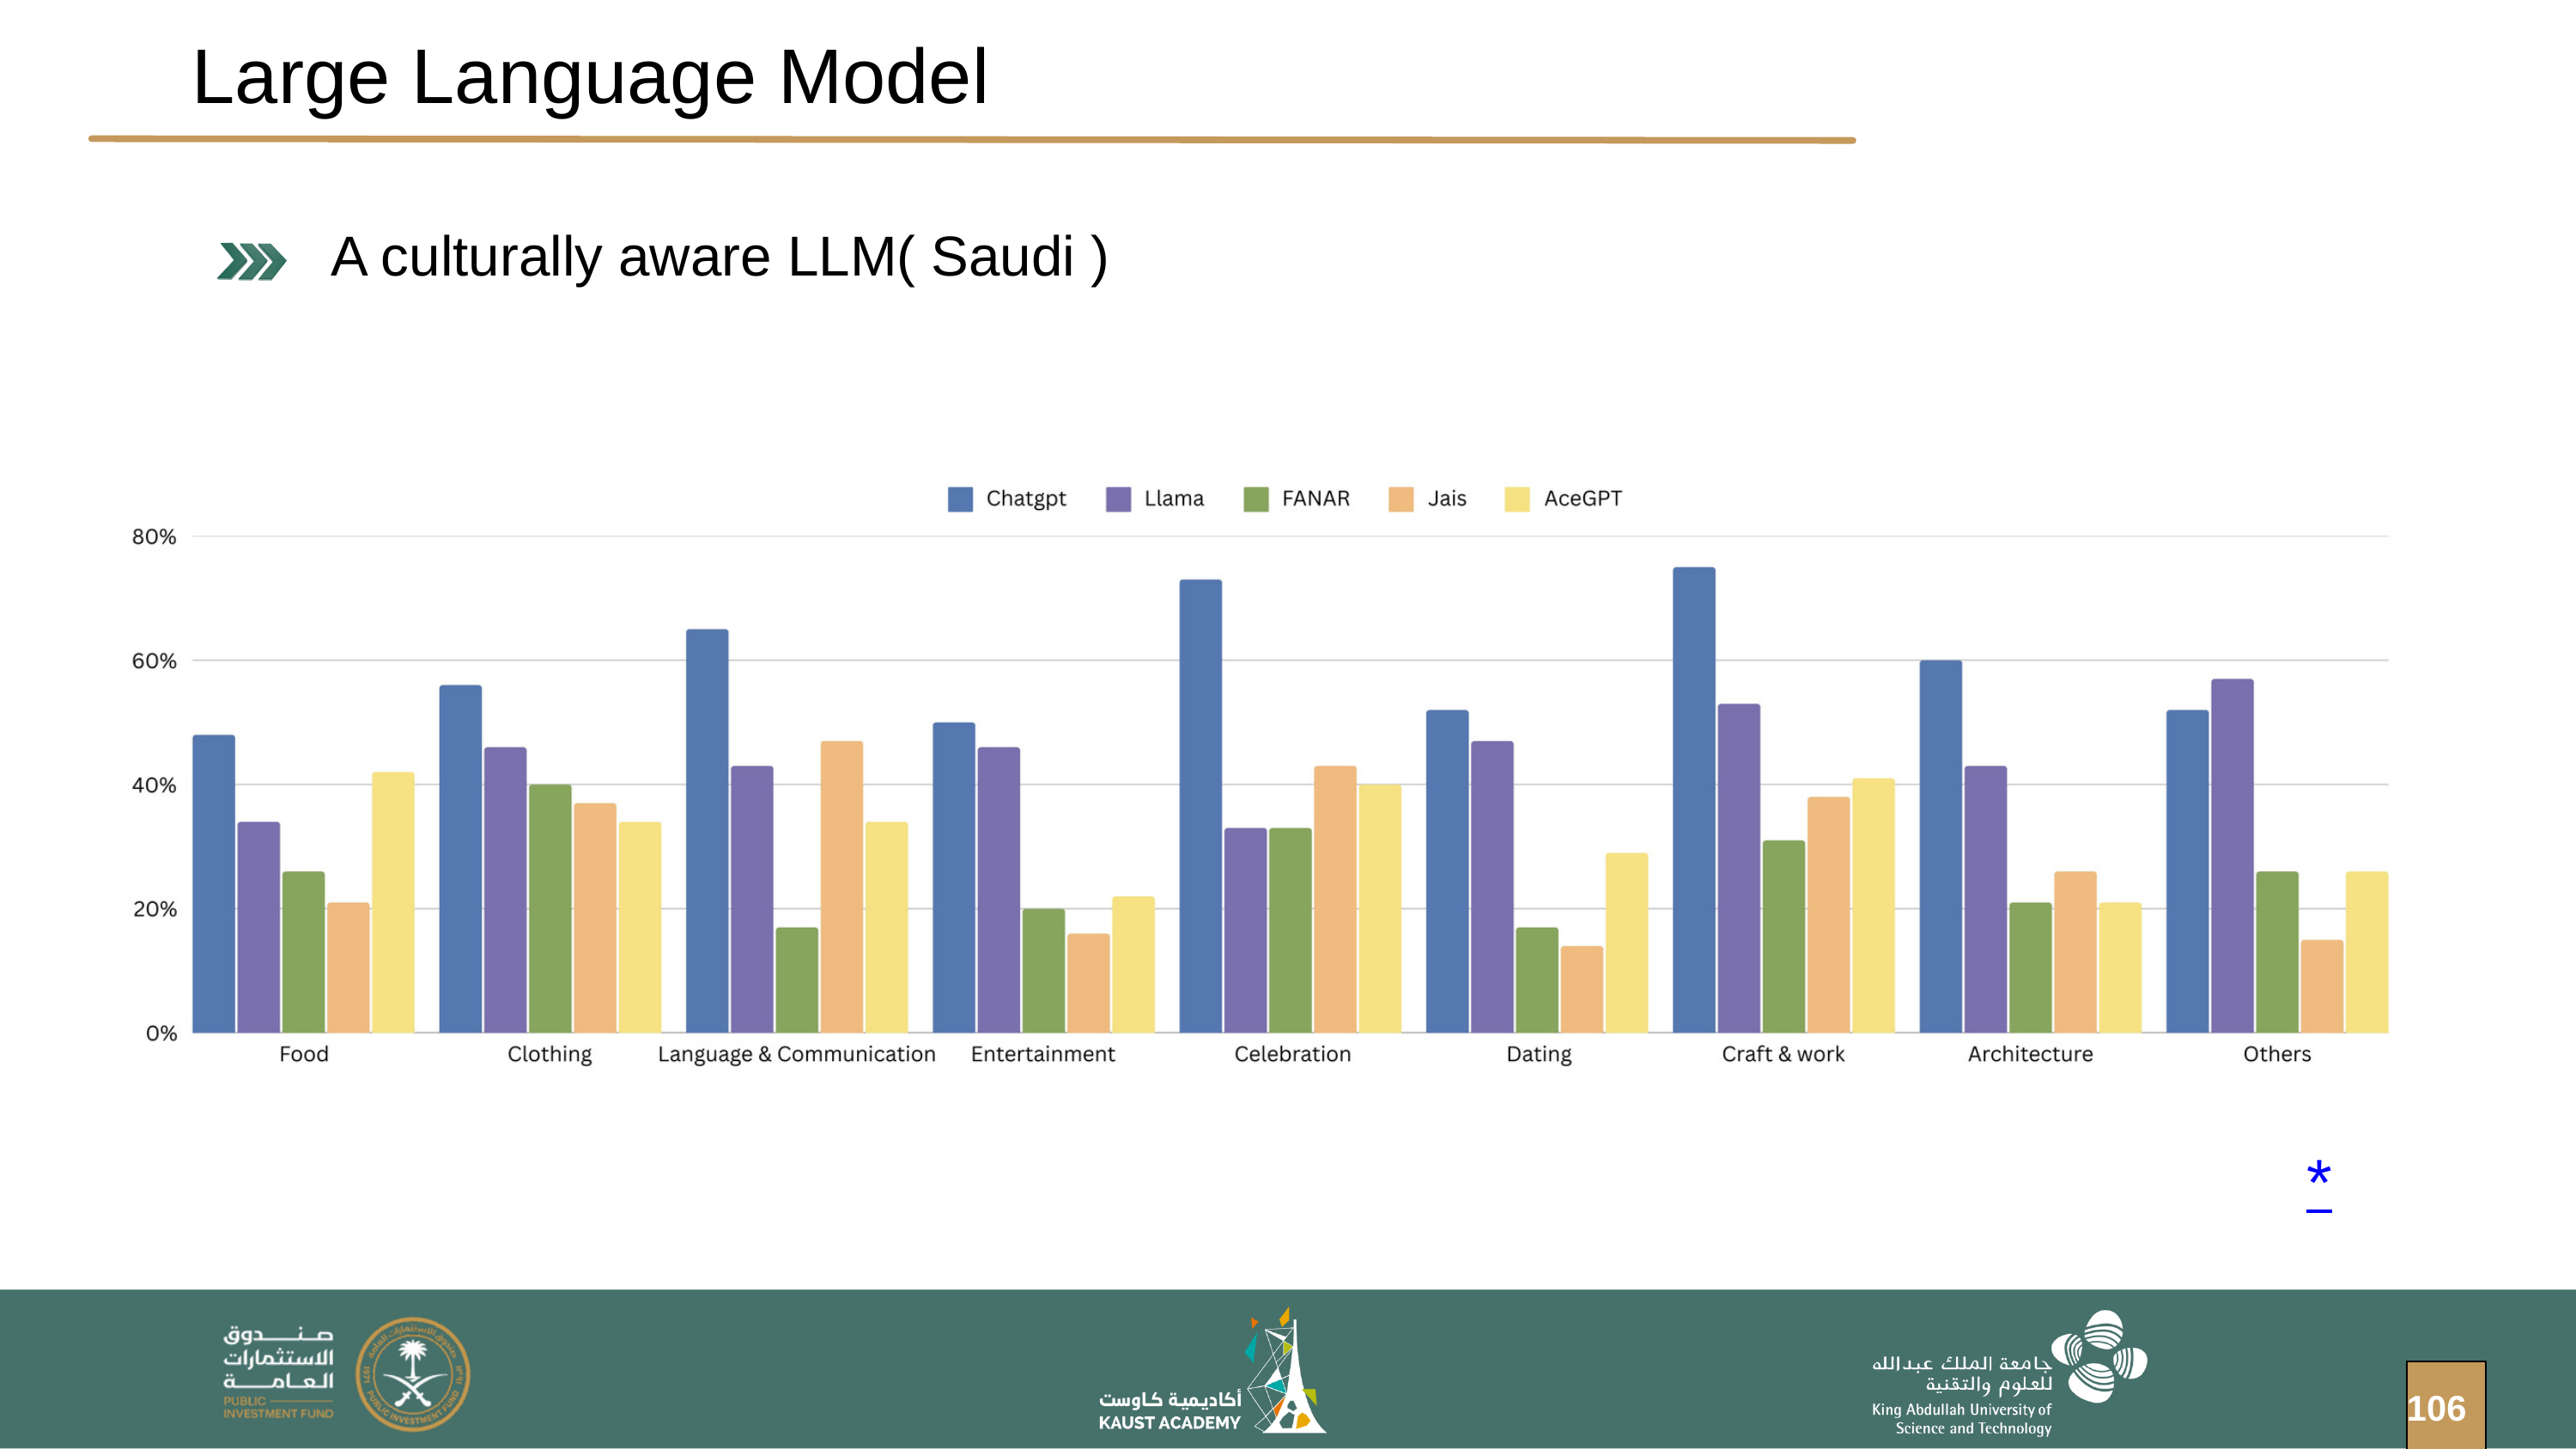

Large Language Model

A culturally aware LLM( Saudi )

*

106